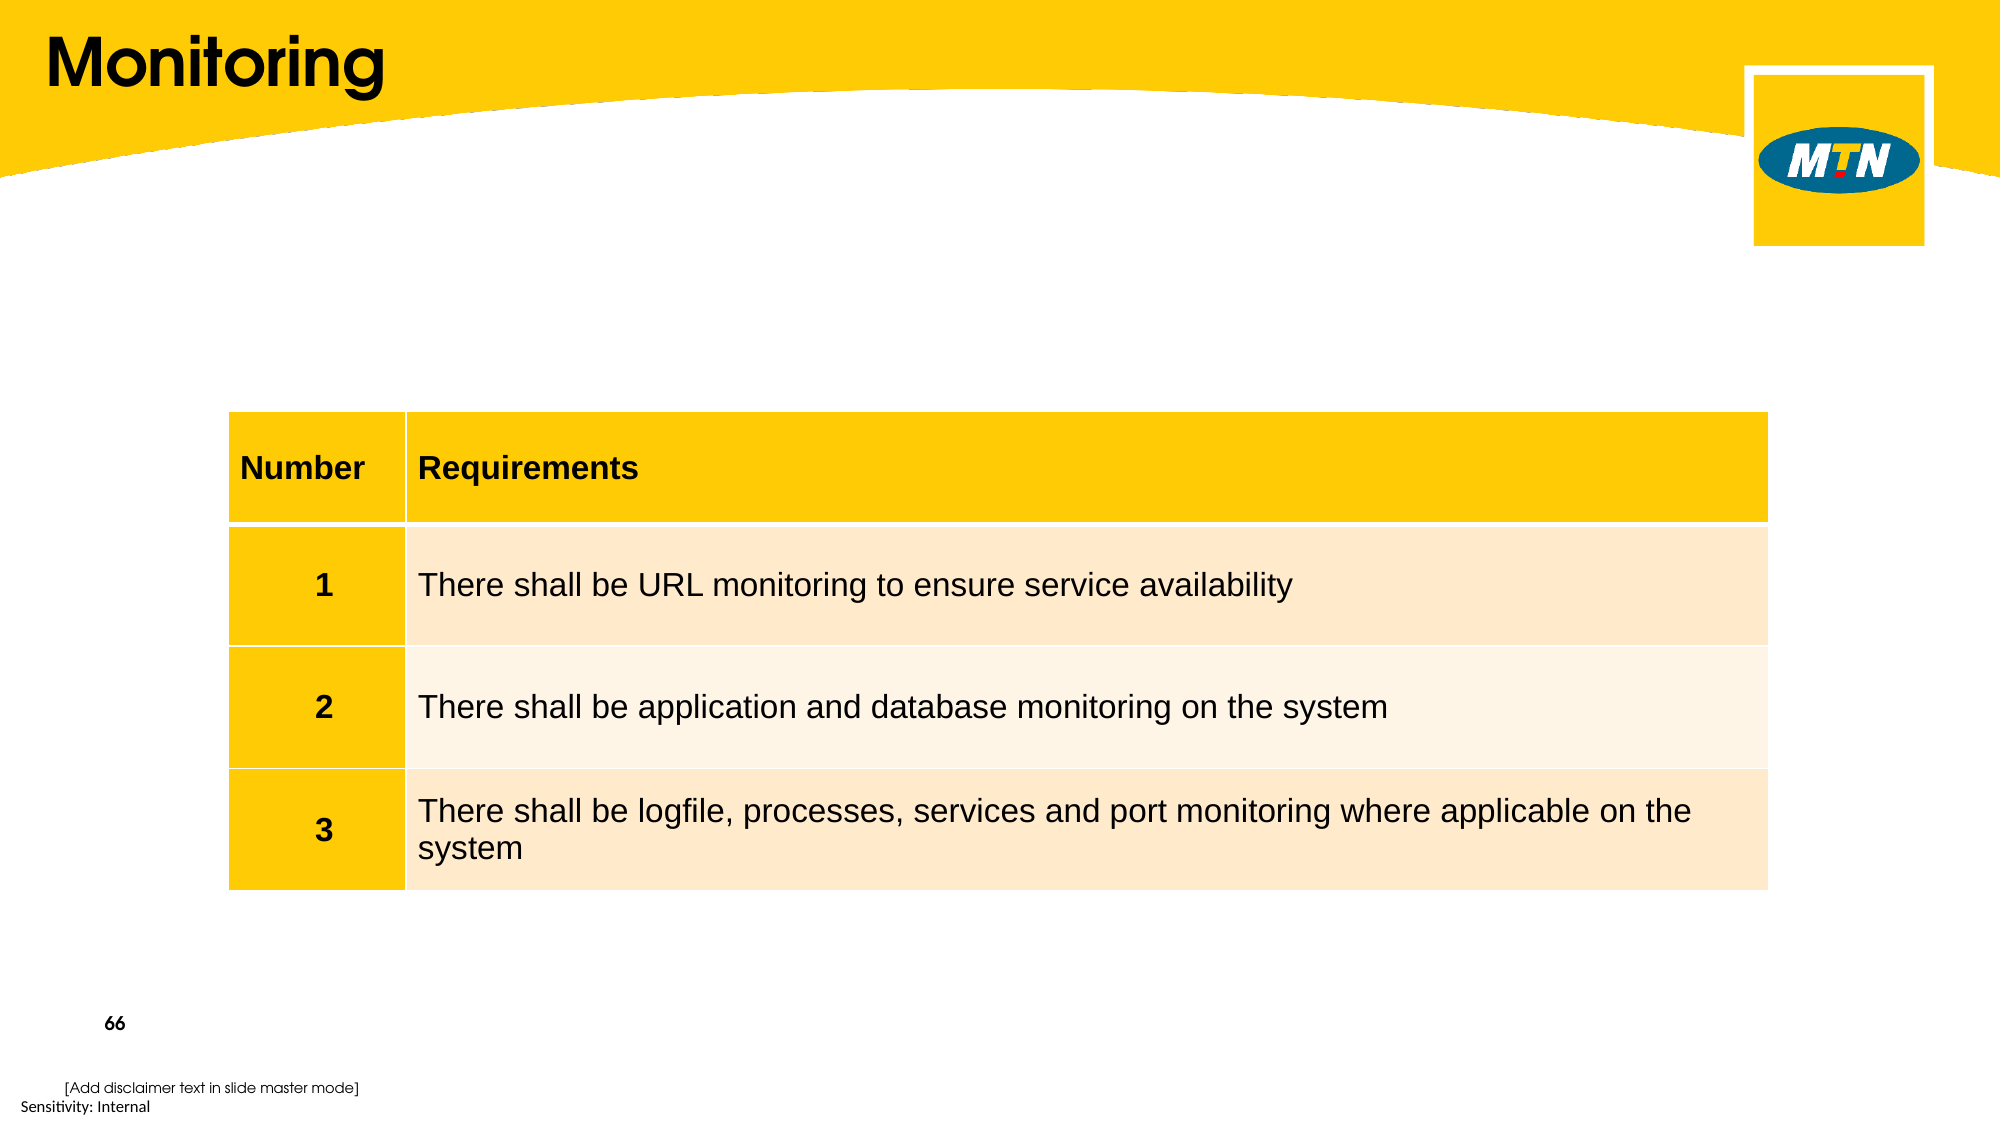

Monitoring
| Number | Requirements |
| --- | --- |
| 1 | There shall be URL monitoring to ensure service availability |
| 2 | There shall be application and database monitoring on the system |
| 3 | There shall be logfile, processes, services and port monitoring where applicable on the system |